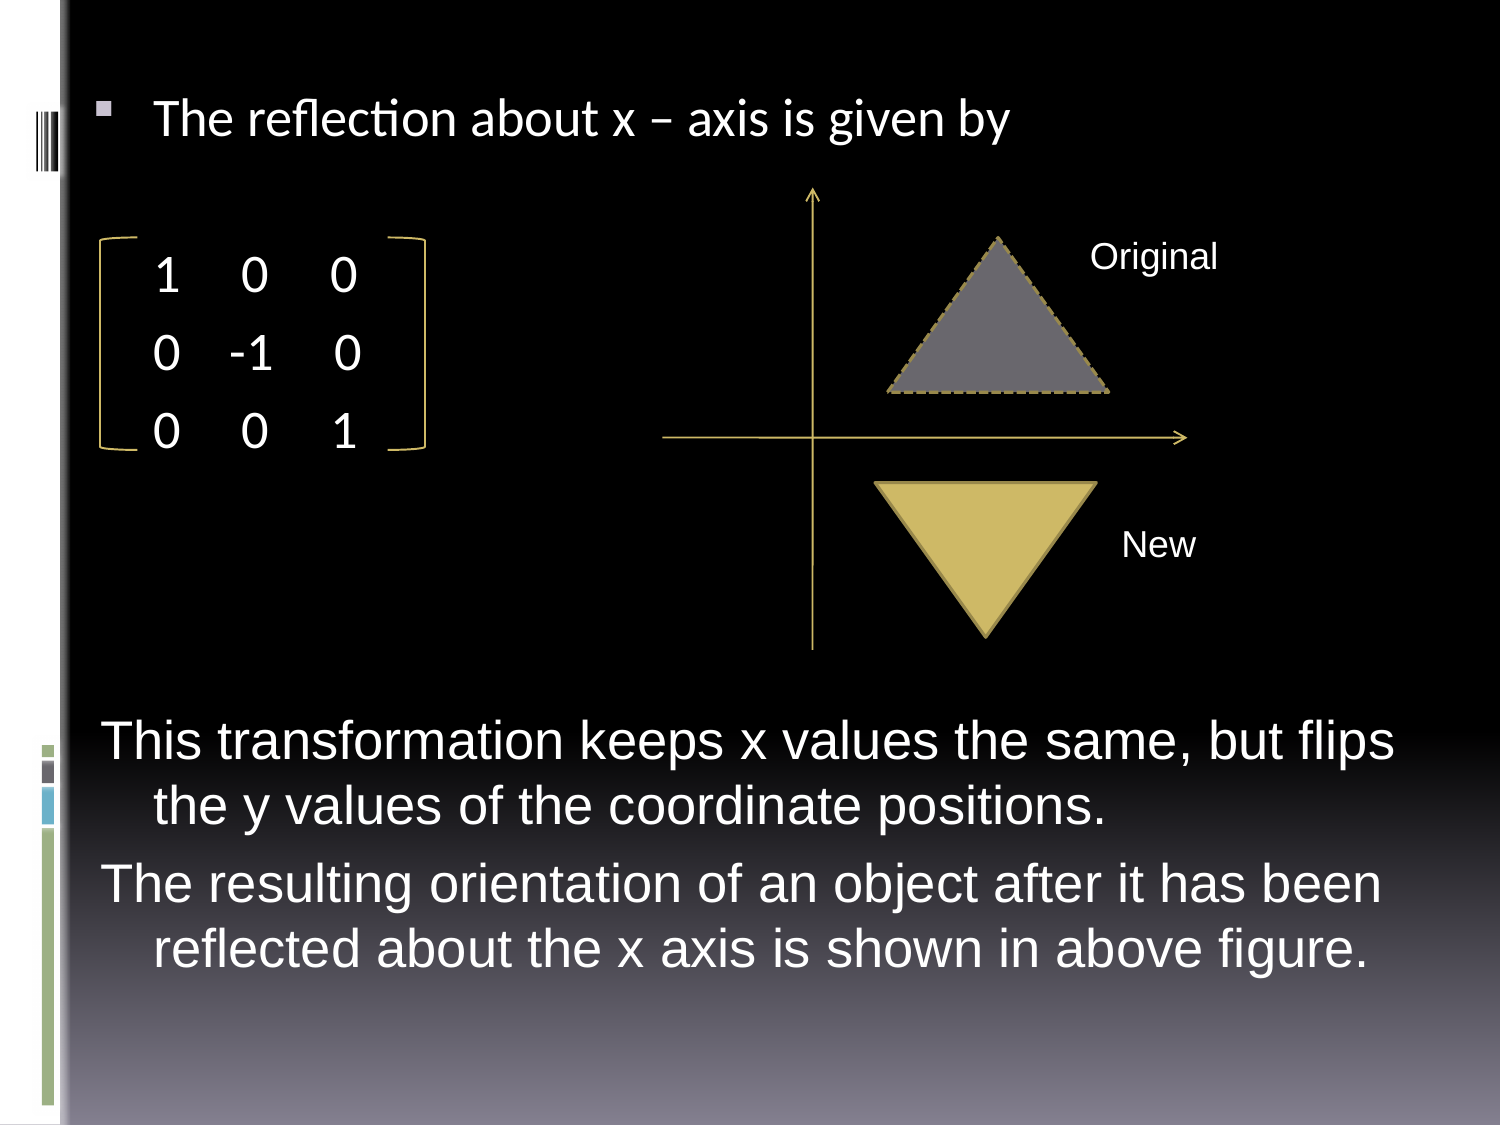

The reflection about x – axis is given by

	1     0     0
	0    -1     0
	0     0     1

This transformation keeps x values the same, but flips the y values of the coordinate positions.
The resulting orientation of an object after it has been reflected about the x axis is shown in above figure.

Original

   New